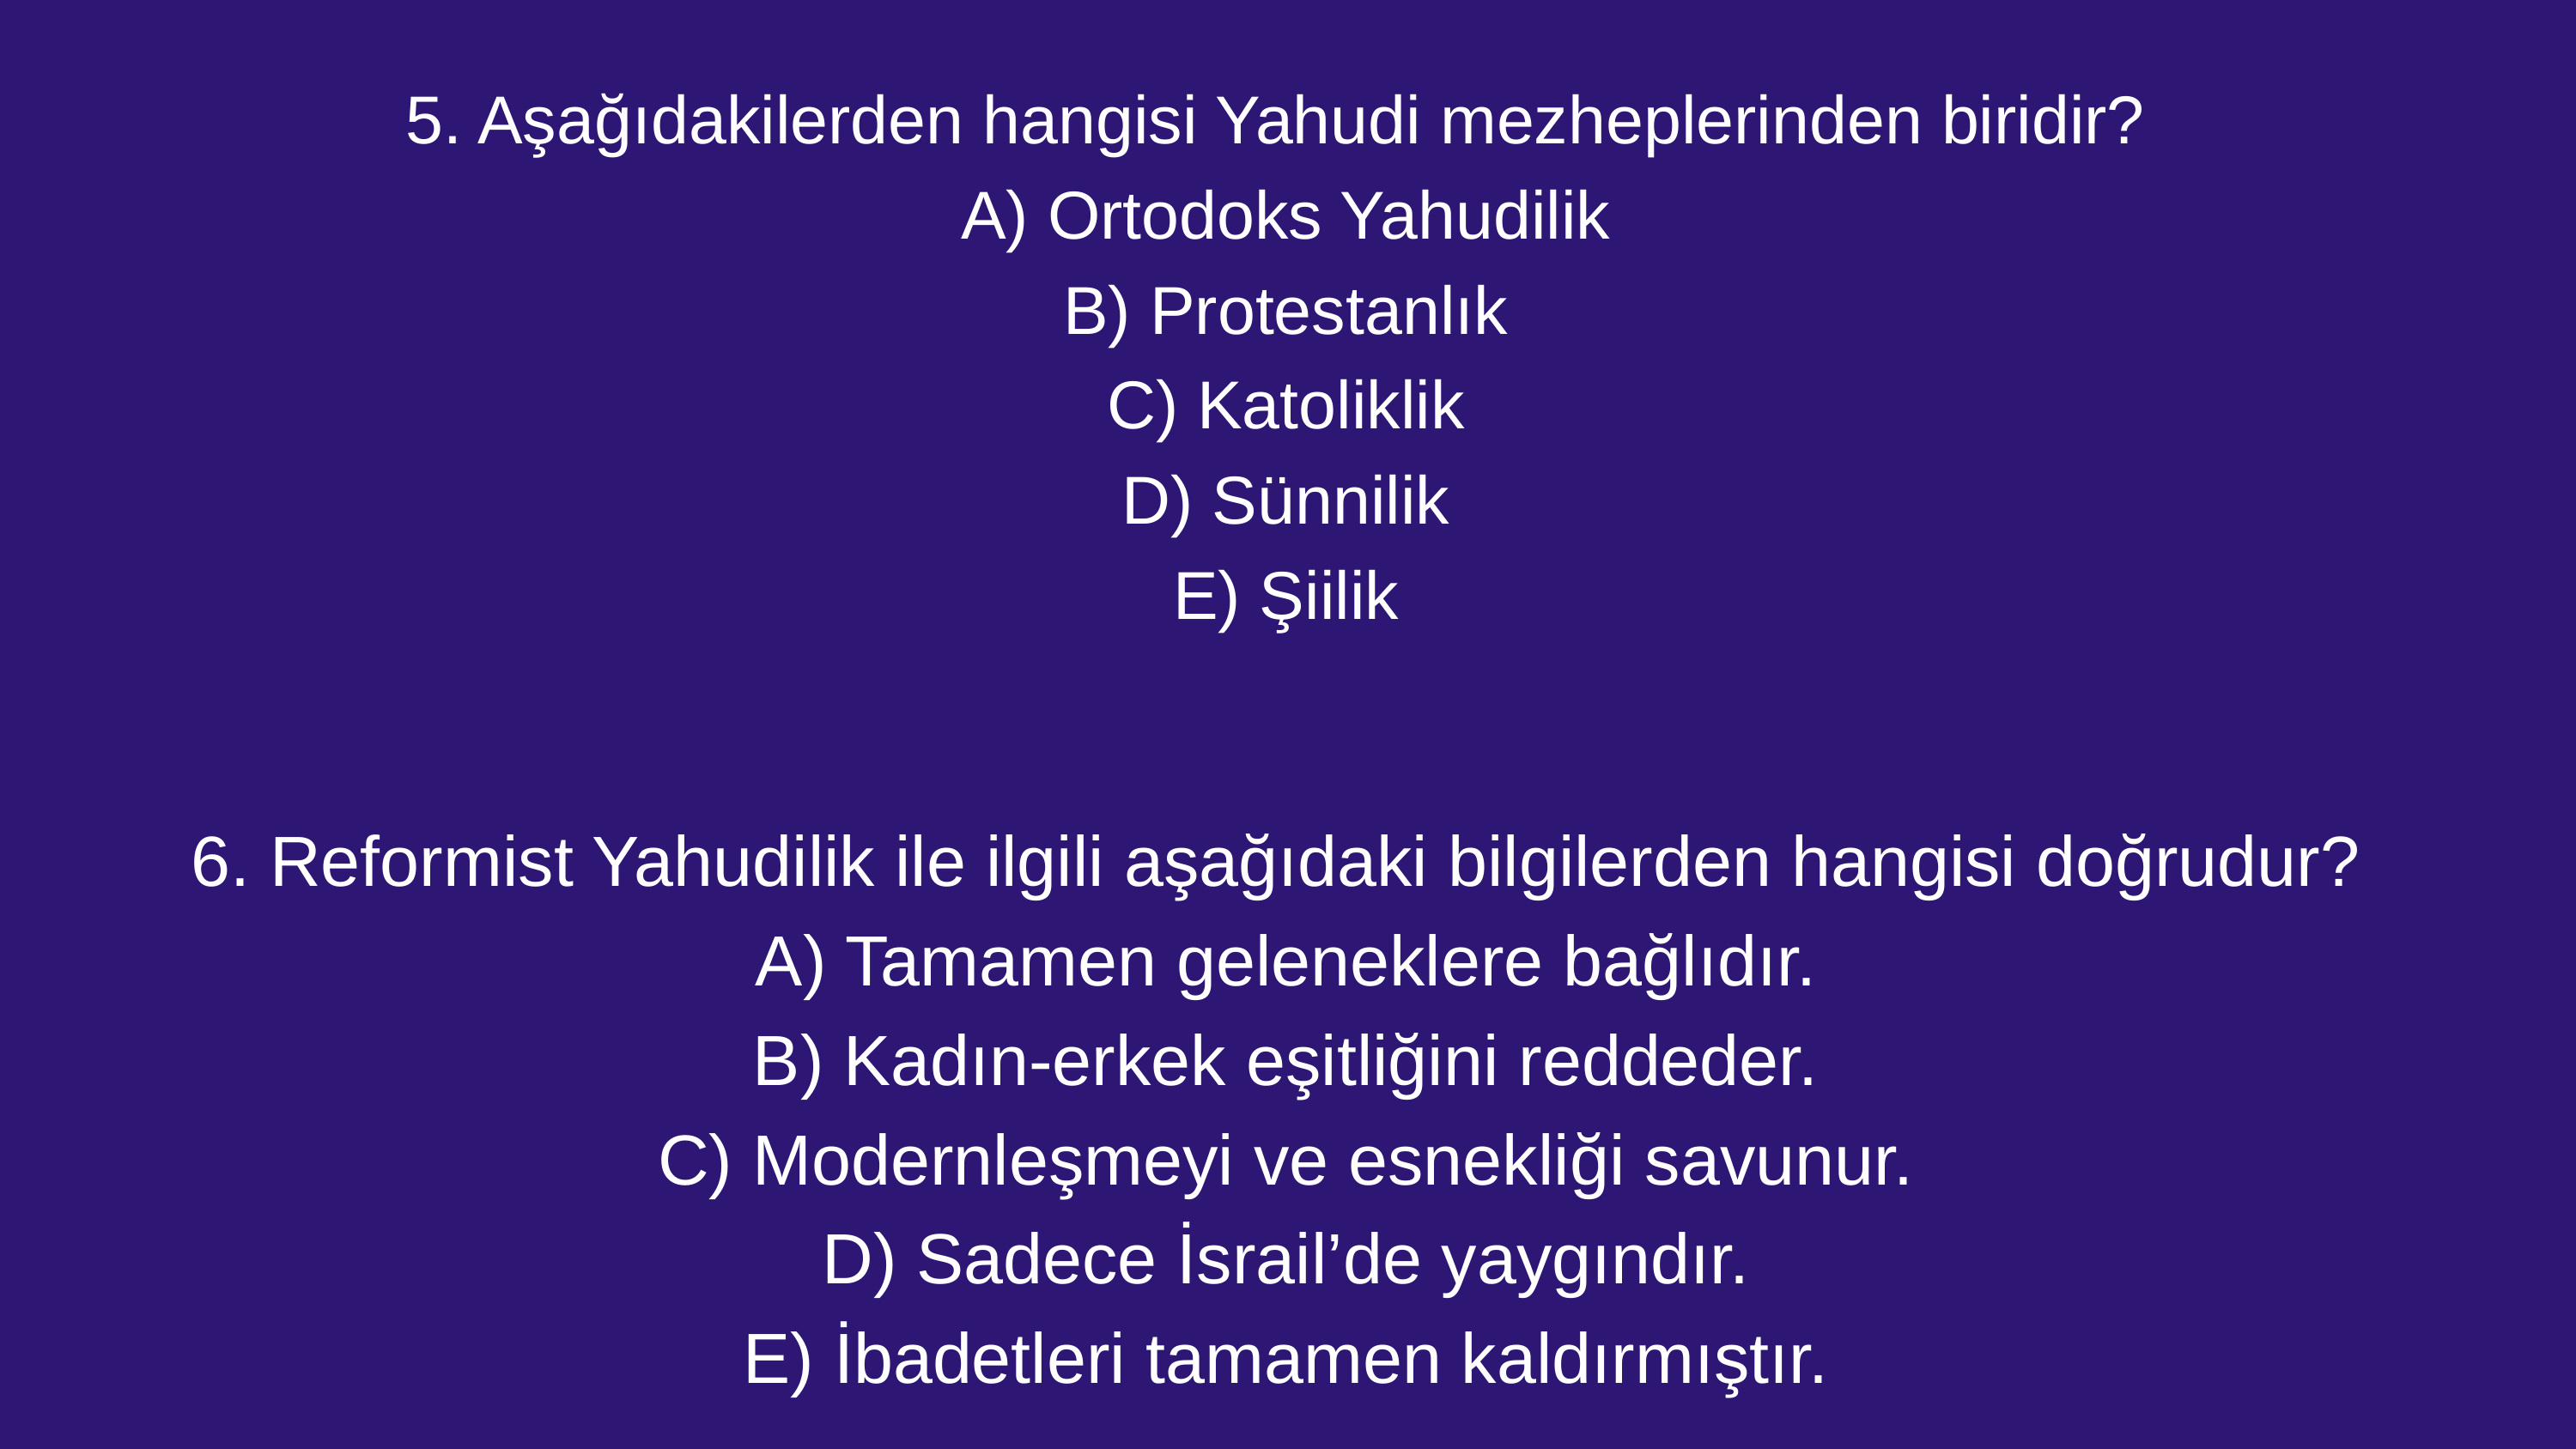

5. Aşağıdakilerden hangisi Yahudi mezheplerinden biridir?
 A) Ortodoks Yahudilik
 B) Protestanlık
 C) Katoliklik
 D) Sünnilik
 E) Şiilik
6. Reformist Yahudilik ile ilgili aşağıdaki bilgilerden hangisi doğrudur?
 A) Tamamen geleneklere bağlıdır.
 B) Kadın-erkek eşitliğini reddeder.
 C) Modernleşmeyi ve esnekliği savunur.
 D) Sadece İsrail’de yaygındır.
 E) İbadetleri tamamen kaldırmıştır.